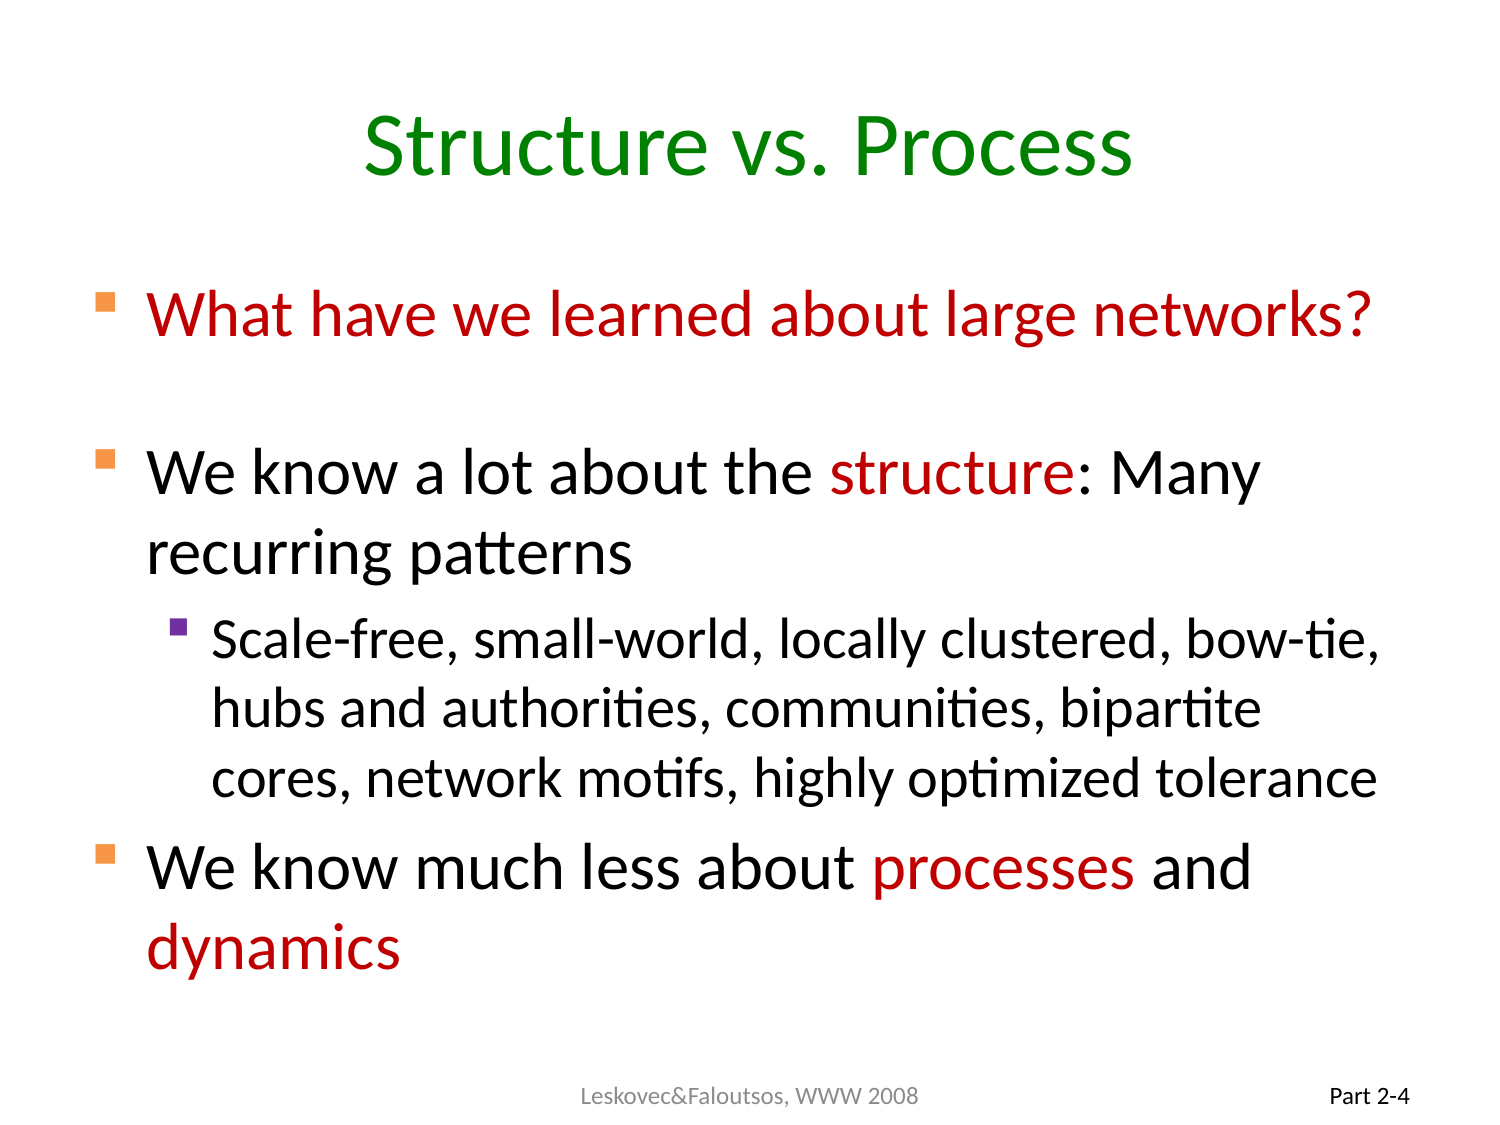

What have we learned about large networks?

We know a lot about the structure: Many recurring patterns
Scale-free, small-world, locally clustered, bow-tie, hubs and authorities, communities, bipartite cores, network motifs, highly optimized tolerance
We know much less about processes and dynamics
# Structure vs. Process
Leskovec&Faloutsos, WWW 2008
Part 2-4